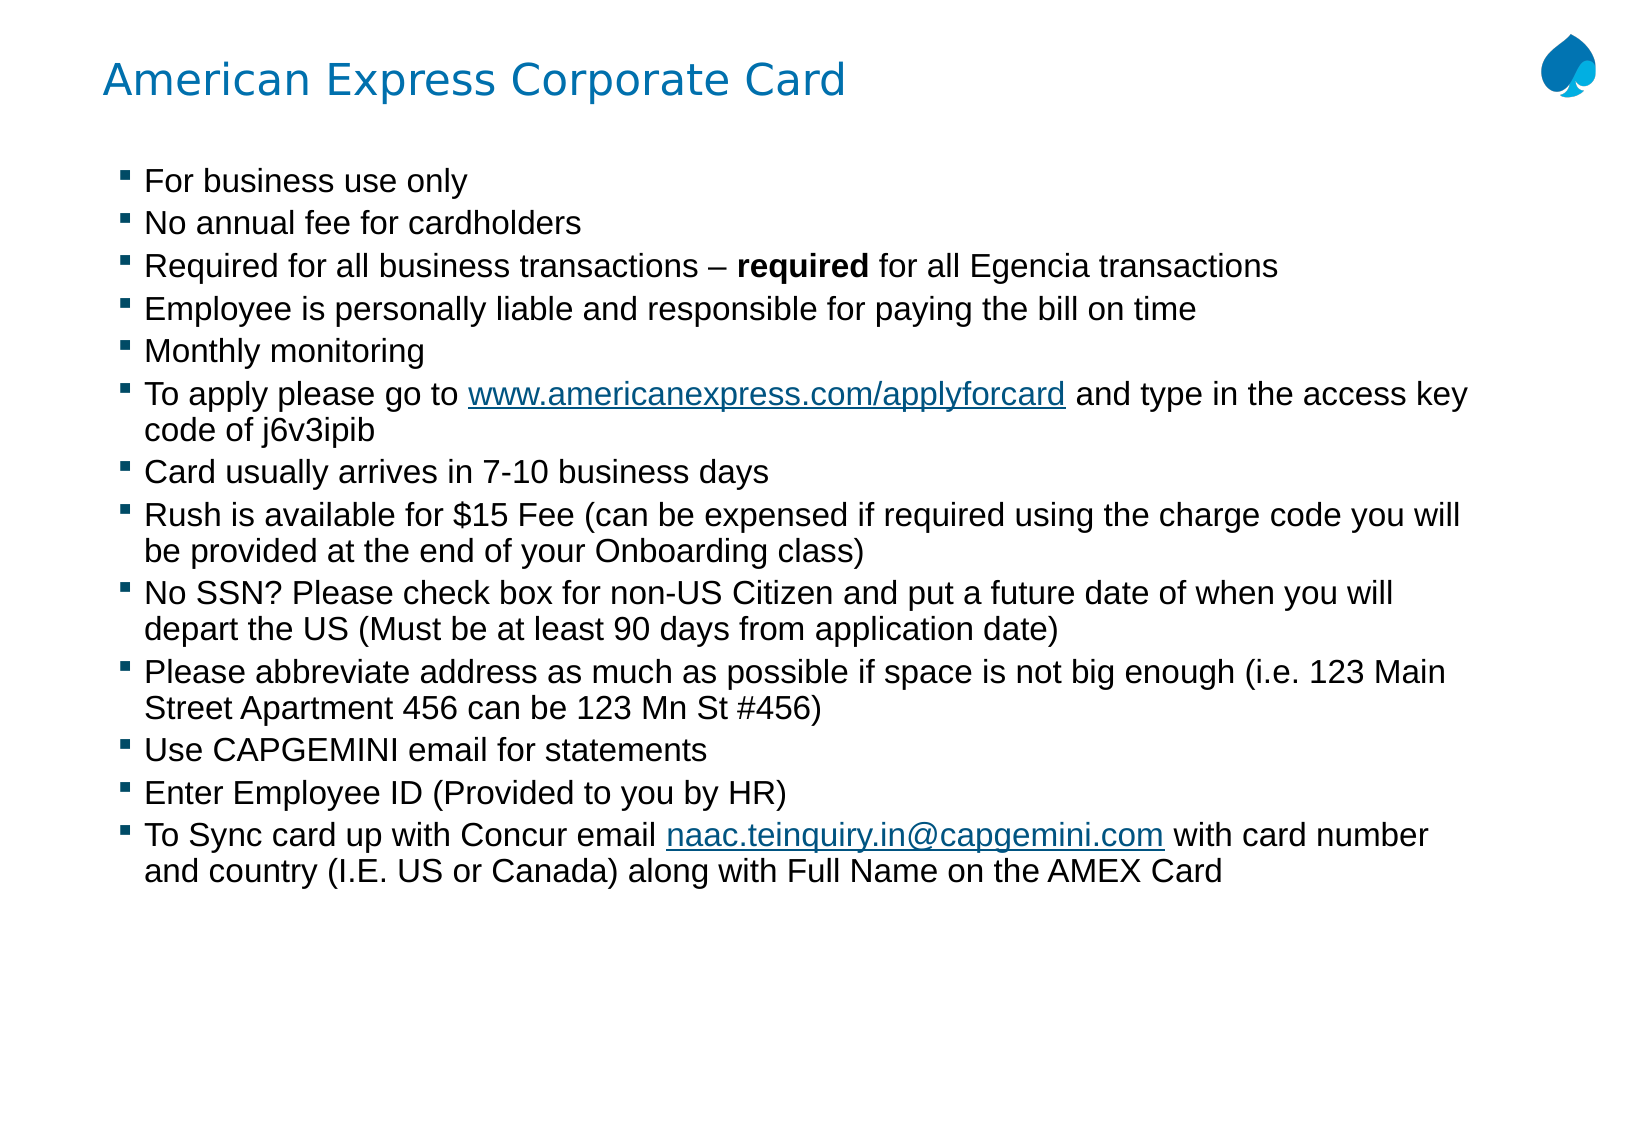

American Express Corporate Card
For business use only
No annual fee for cardholders
Required for all business transactions – required for all Egencia transactions
Employee is personally liable and responsible for paying the bill on time
Monthly monitoring
To apply please go to www.americanexpress.com/applyforcard and type in the access key code of j6v3ipib
Card usually arrives in 7-10 business days
Rush is available for $15 Fee (can be expensed if required using the charge code you will be provided at the end of your Onboarding class)
No SSN? Please check box for non-US Citizen and put a future date of when you will depart the US (Must be at least 90 days from application date)
Please abbreviate address as much as possible if space is not big enough (i.e. 123 Main Street Apartment 456 can be 123 Mn St #456)
Use CAPGEMINI email for statements
Enter Employee ID (Provided to you by HR)
To Sync card up with Concur email naac.teinquiry.in@capgemini.com with card number and country (I.E. US or Canada) along with Full Name on the AMEX Card